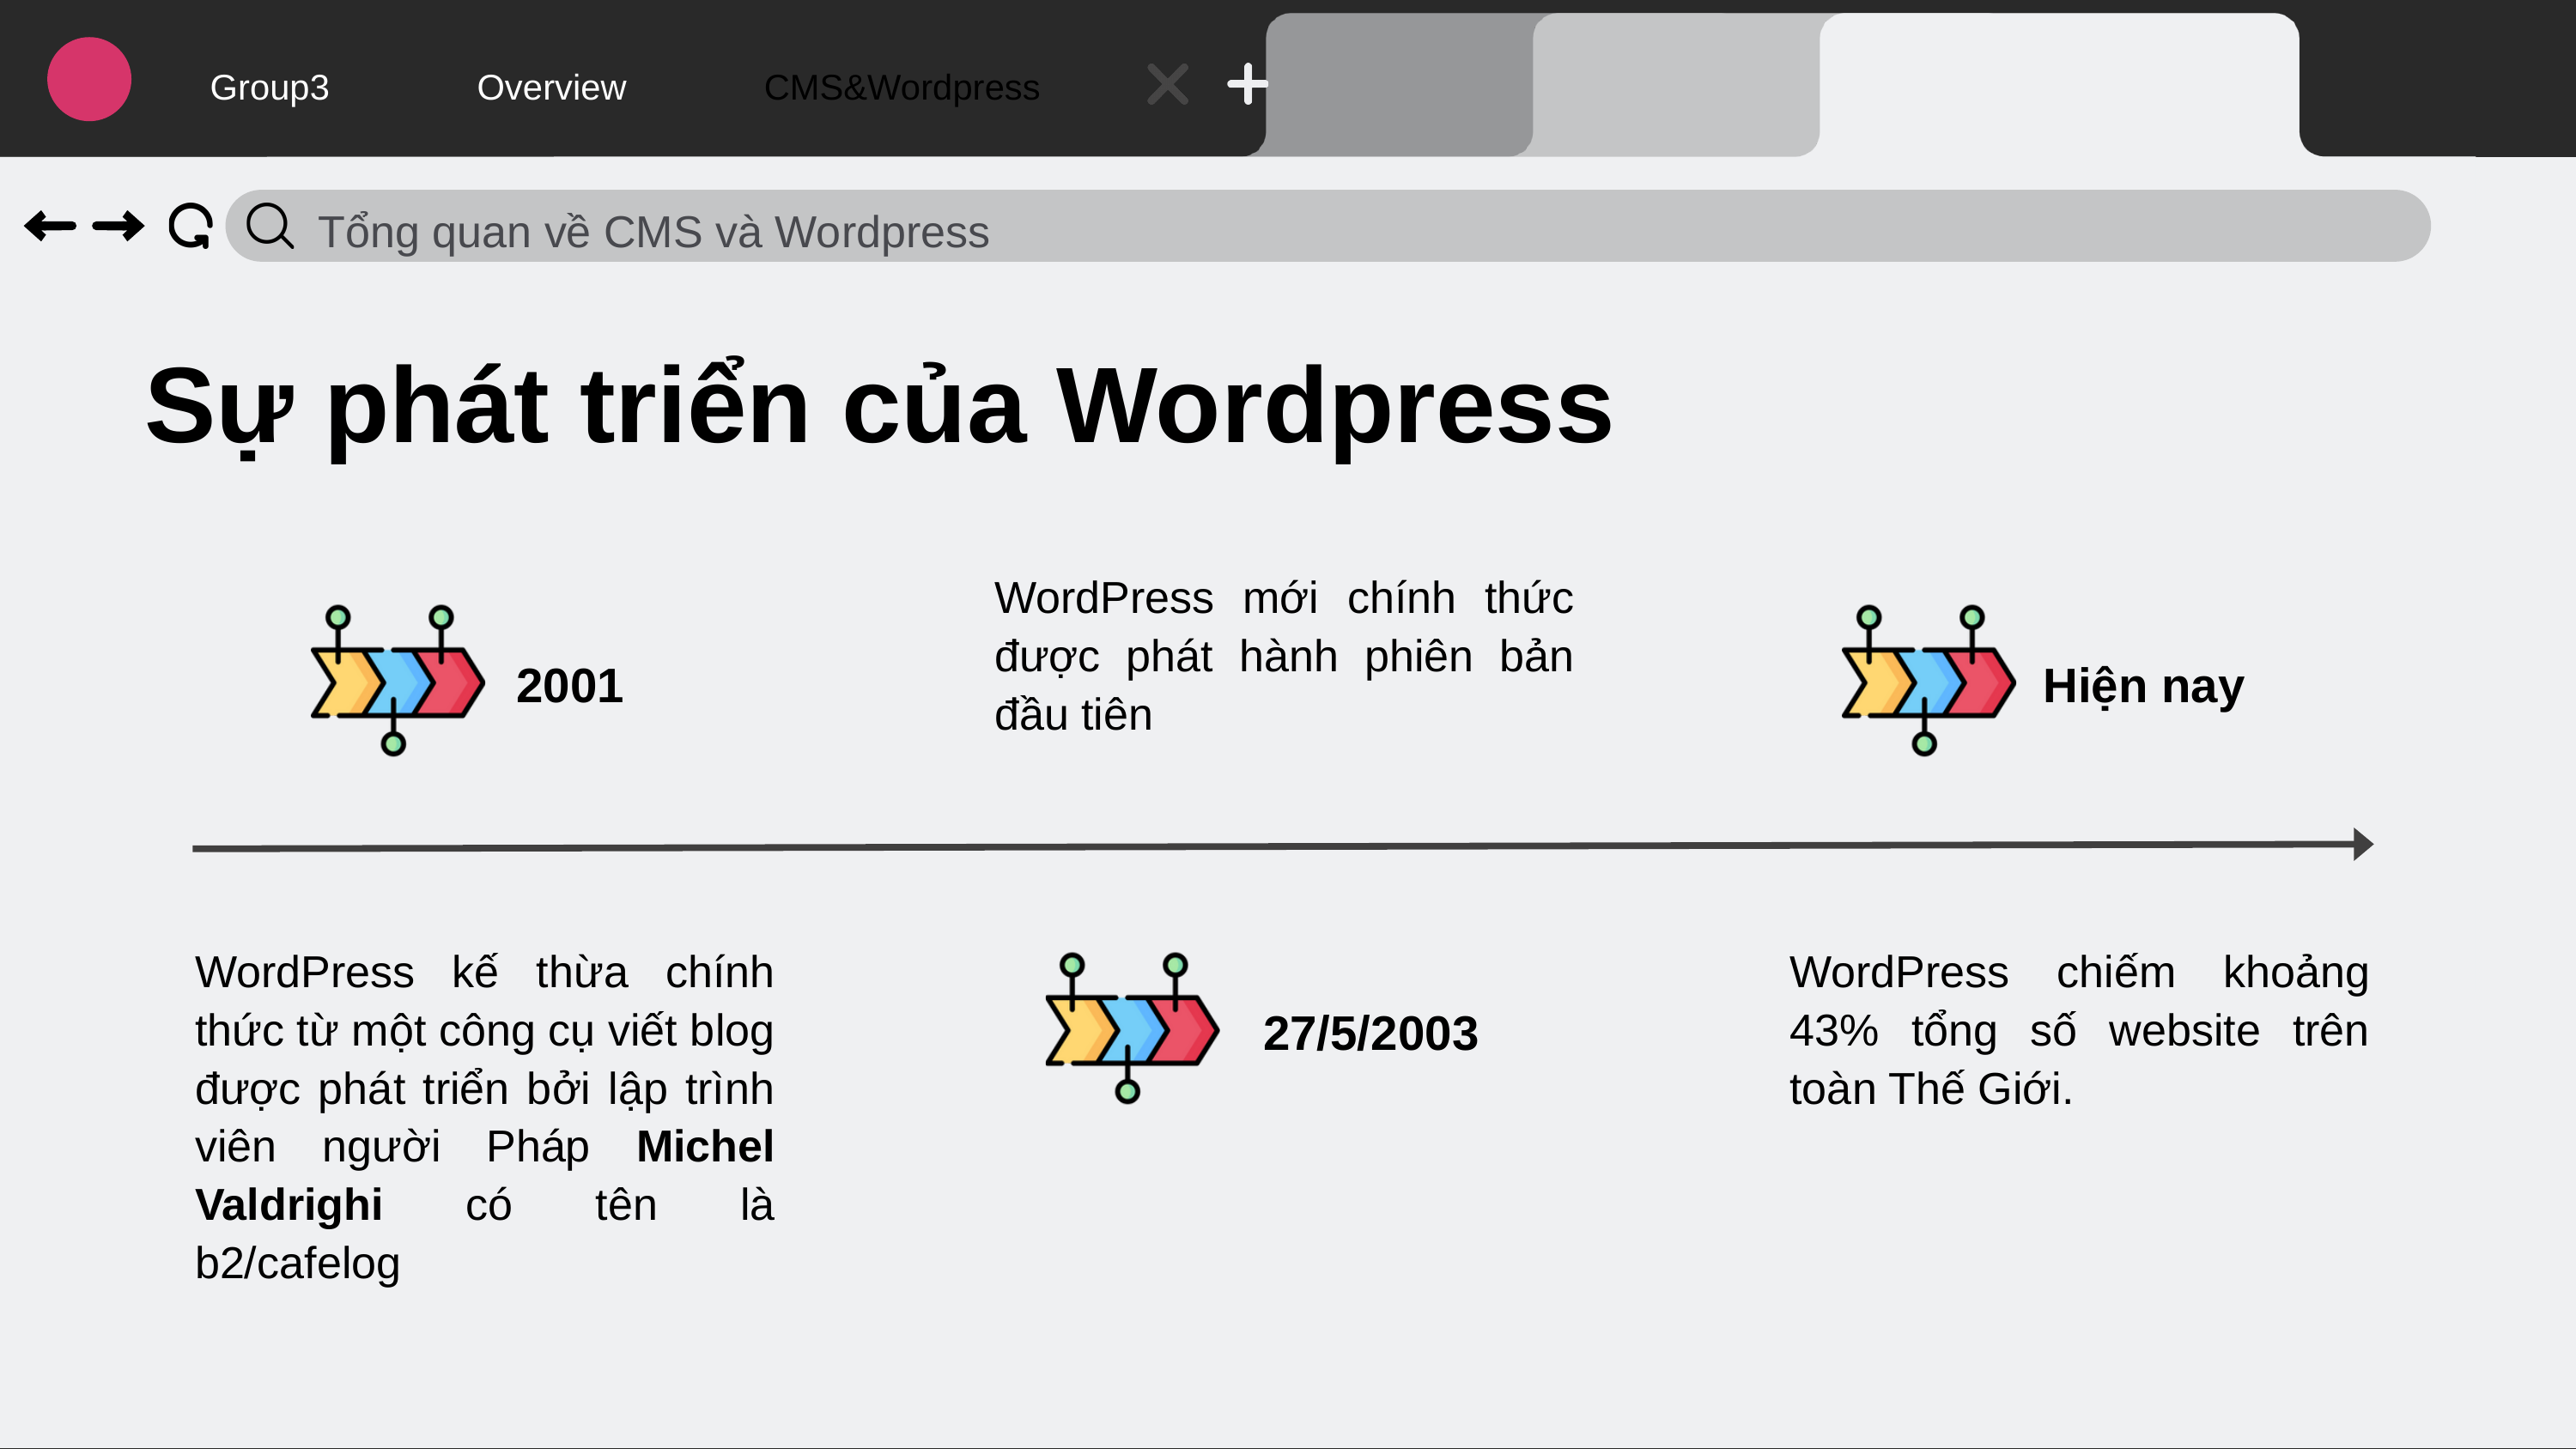

Group3
Overview
CMS&Wordpress

Tổng quan về CMS và Wordpress

Sự phát triển của Wordpress
WordPress mới chính thức được phát hành phiên bản đầu tiên

2001
Hiện nay

WordPress kế thừa chính thức từ một công cụ viết blog được phát triển bởi lập trình viên người Pháp Michel Valdrighi có tên là b2/cafelog
WordPress chiếm khoảng 43% tổng số website trên toàn Thế Giới.

27/5/2003